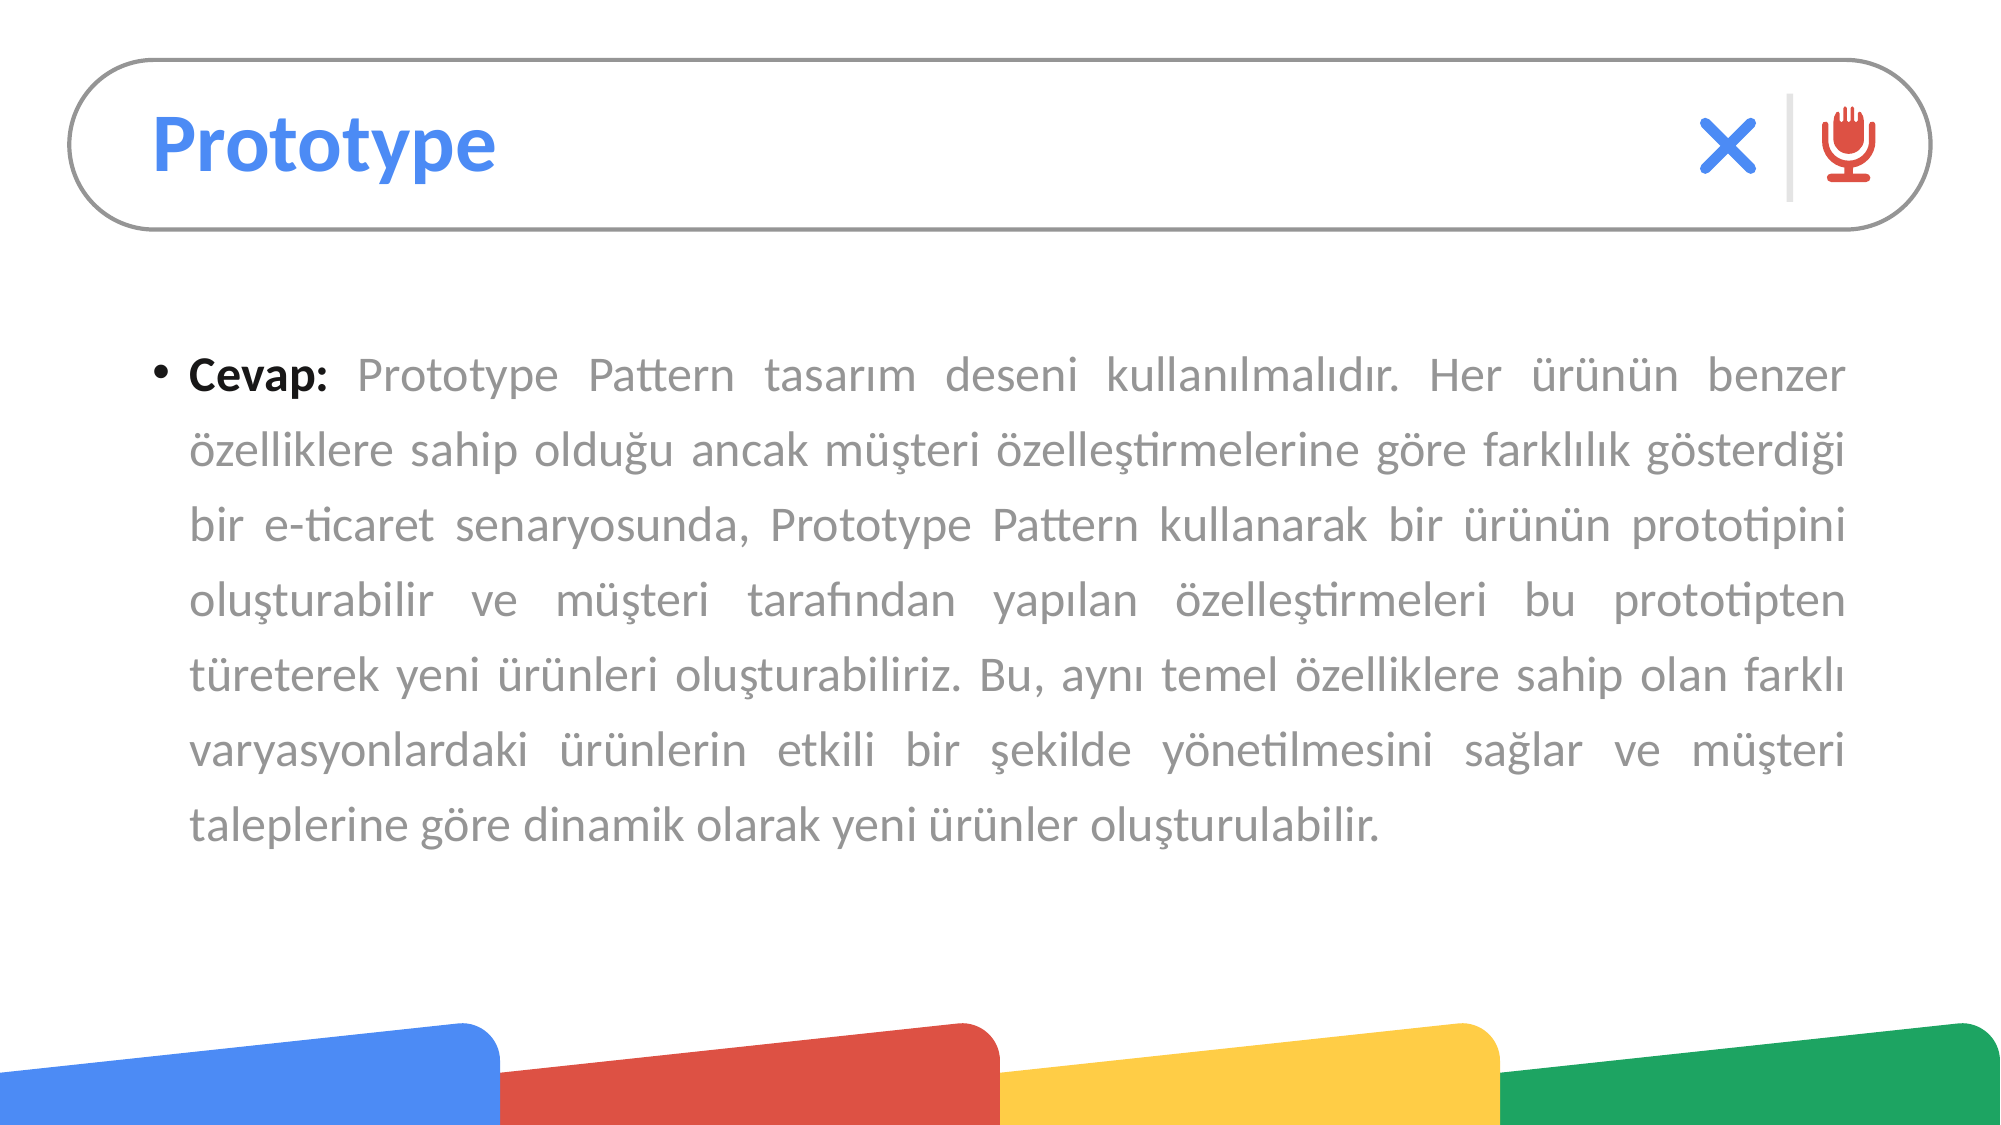

# Prototype
Cevap: Prototype Pattern tasarım deseni kullanılmalıdır. Her ürünün benzer özelliklere sahip olduğu ancak müşteri özelleştirmelerine göre farklılık gösterdiği bir e-ticaret senaryosunda, Prototype Pattern kullanarak bir ürünün prototipini oluşturabilir ve müşteri tarafından yapılan özelleştirmeleri bu prototipten türeterek yeni ürünleri oluşturabiliriz. Bu, aynı temel özelliklere sahip olan farklı varyasyonlardaki ürünlerin etkili bir şekilde yönetilmesini sağlar ve müşteri taleplerine göre dinamik olarak yeni ürünler oluşturulabilir.